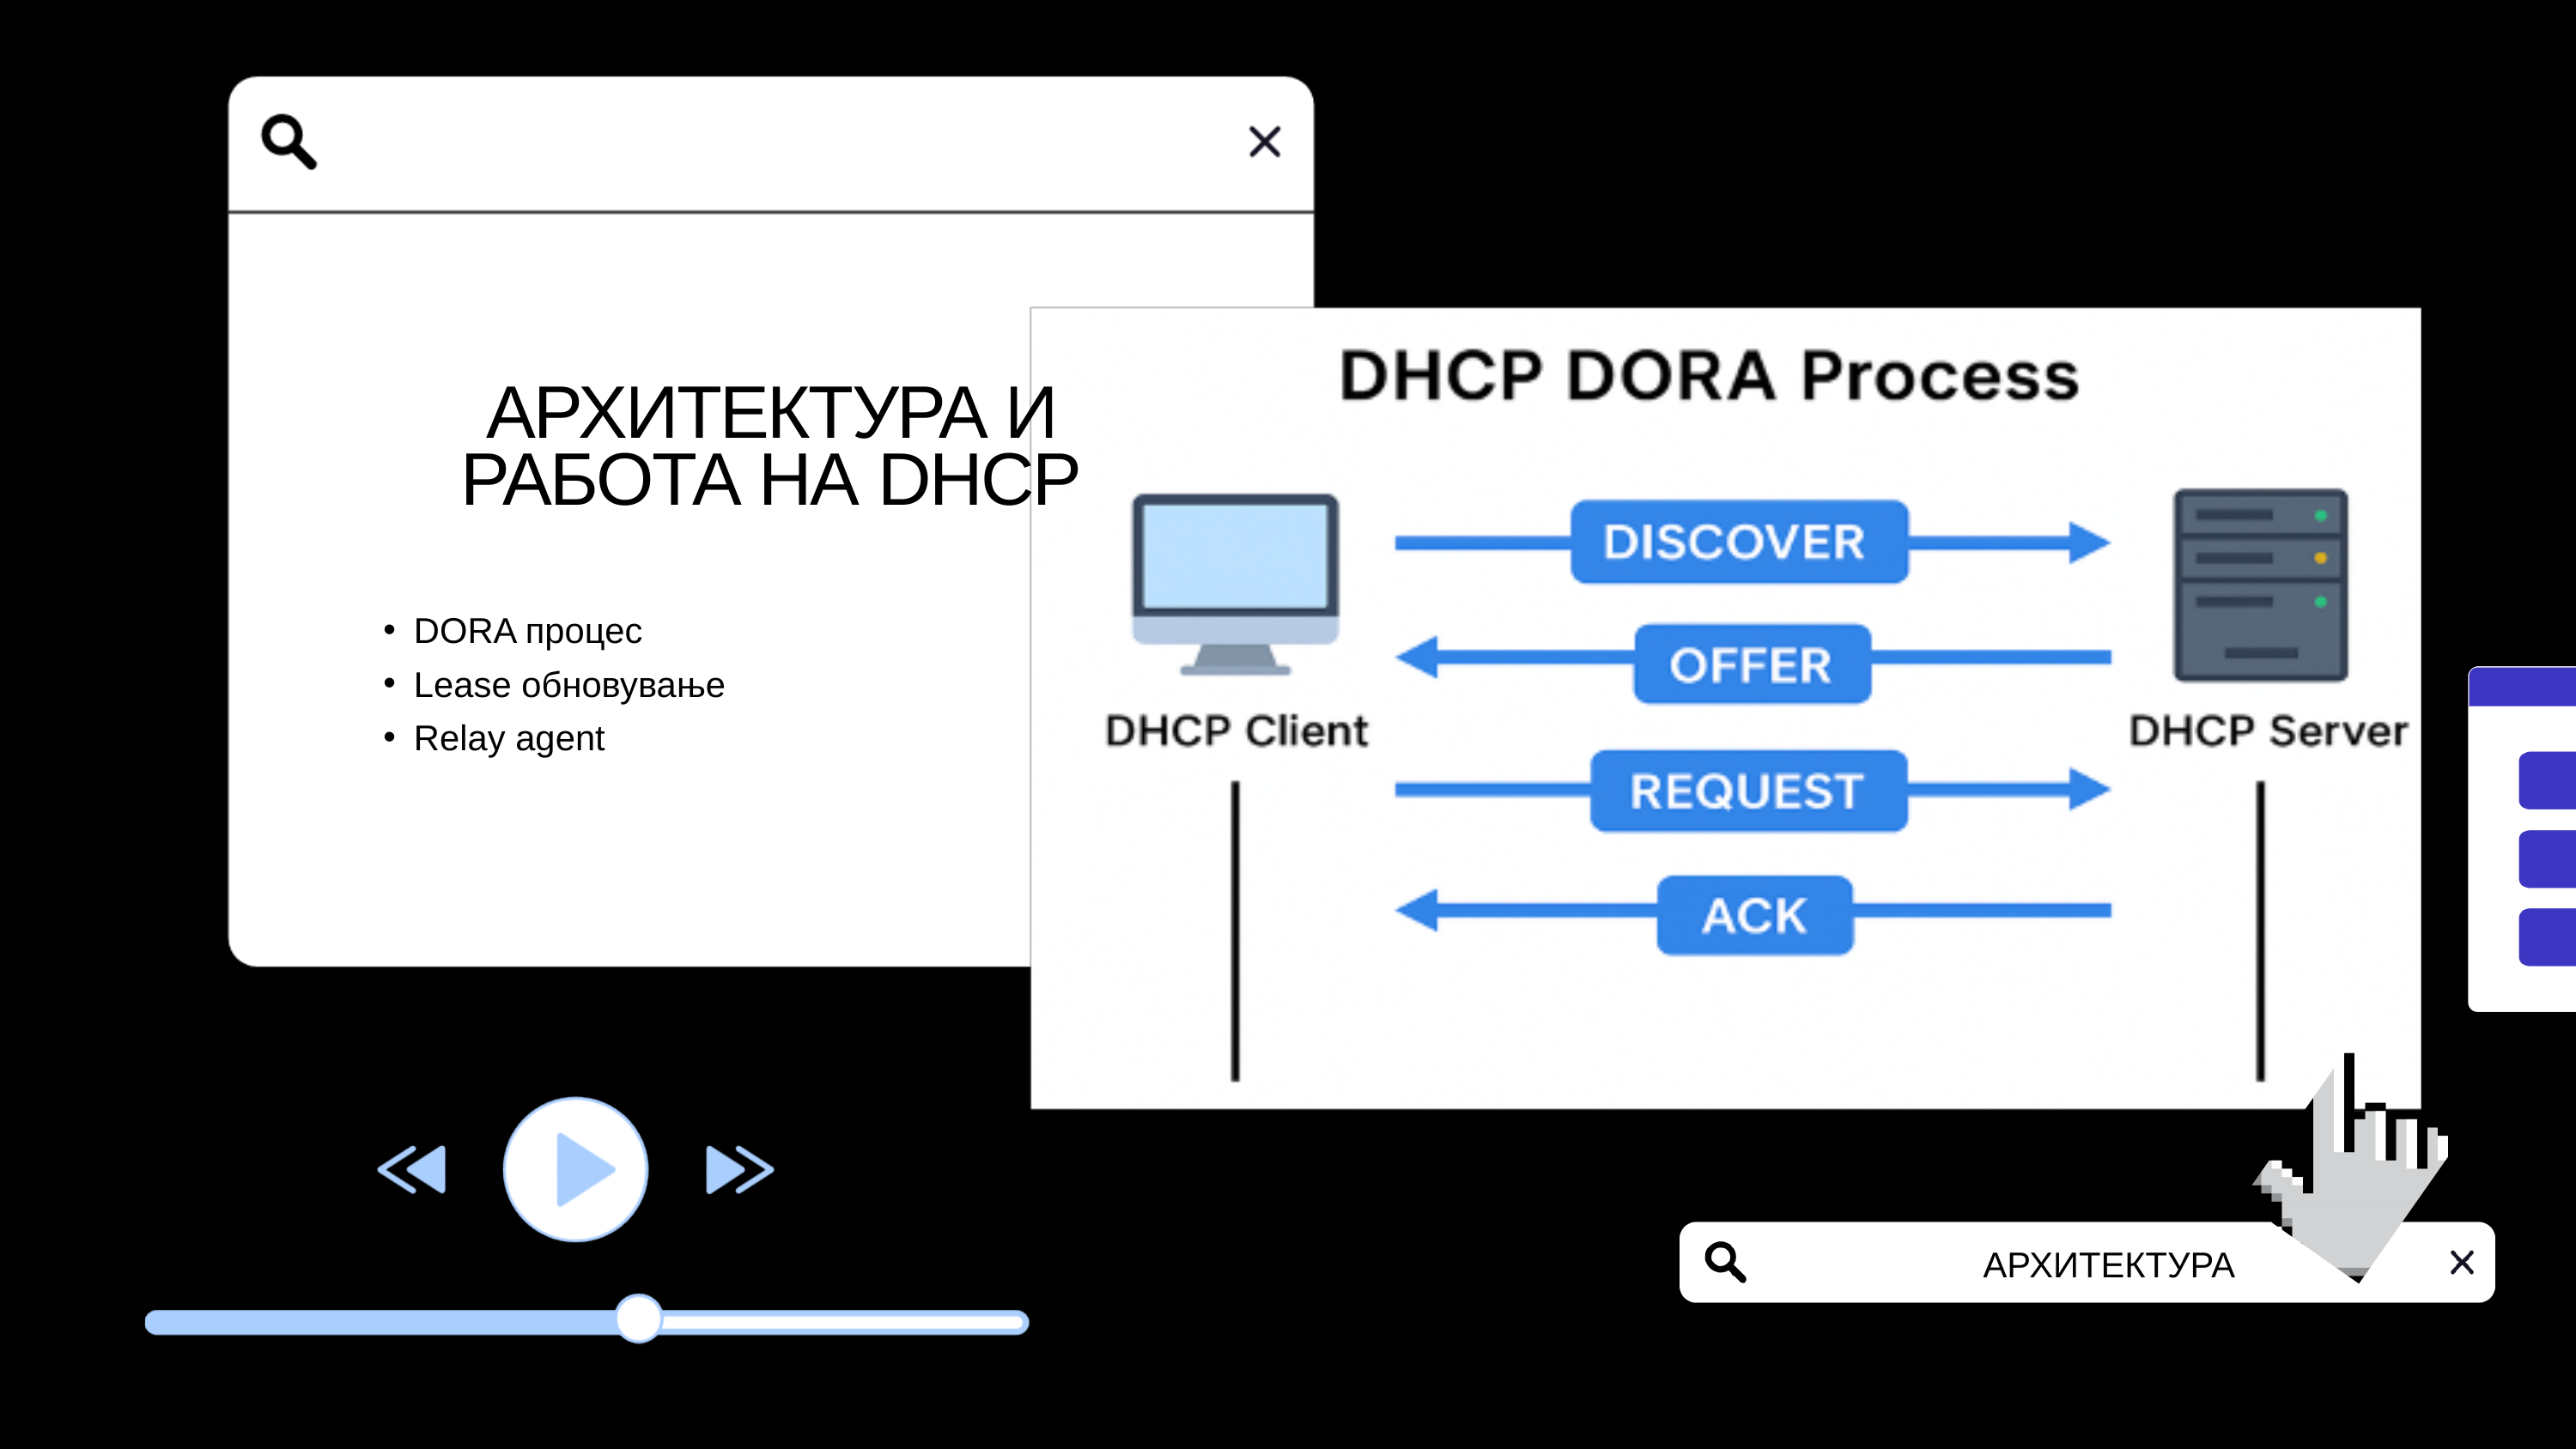

АРХИТЕКТУРА И РАБОТА НА DHCP

DORA процес
Lease обновување
Relay agent

АРХИТЕКТУРА